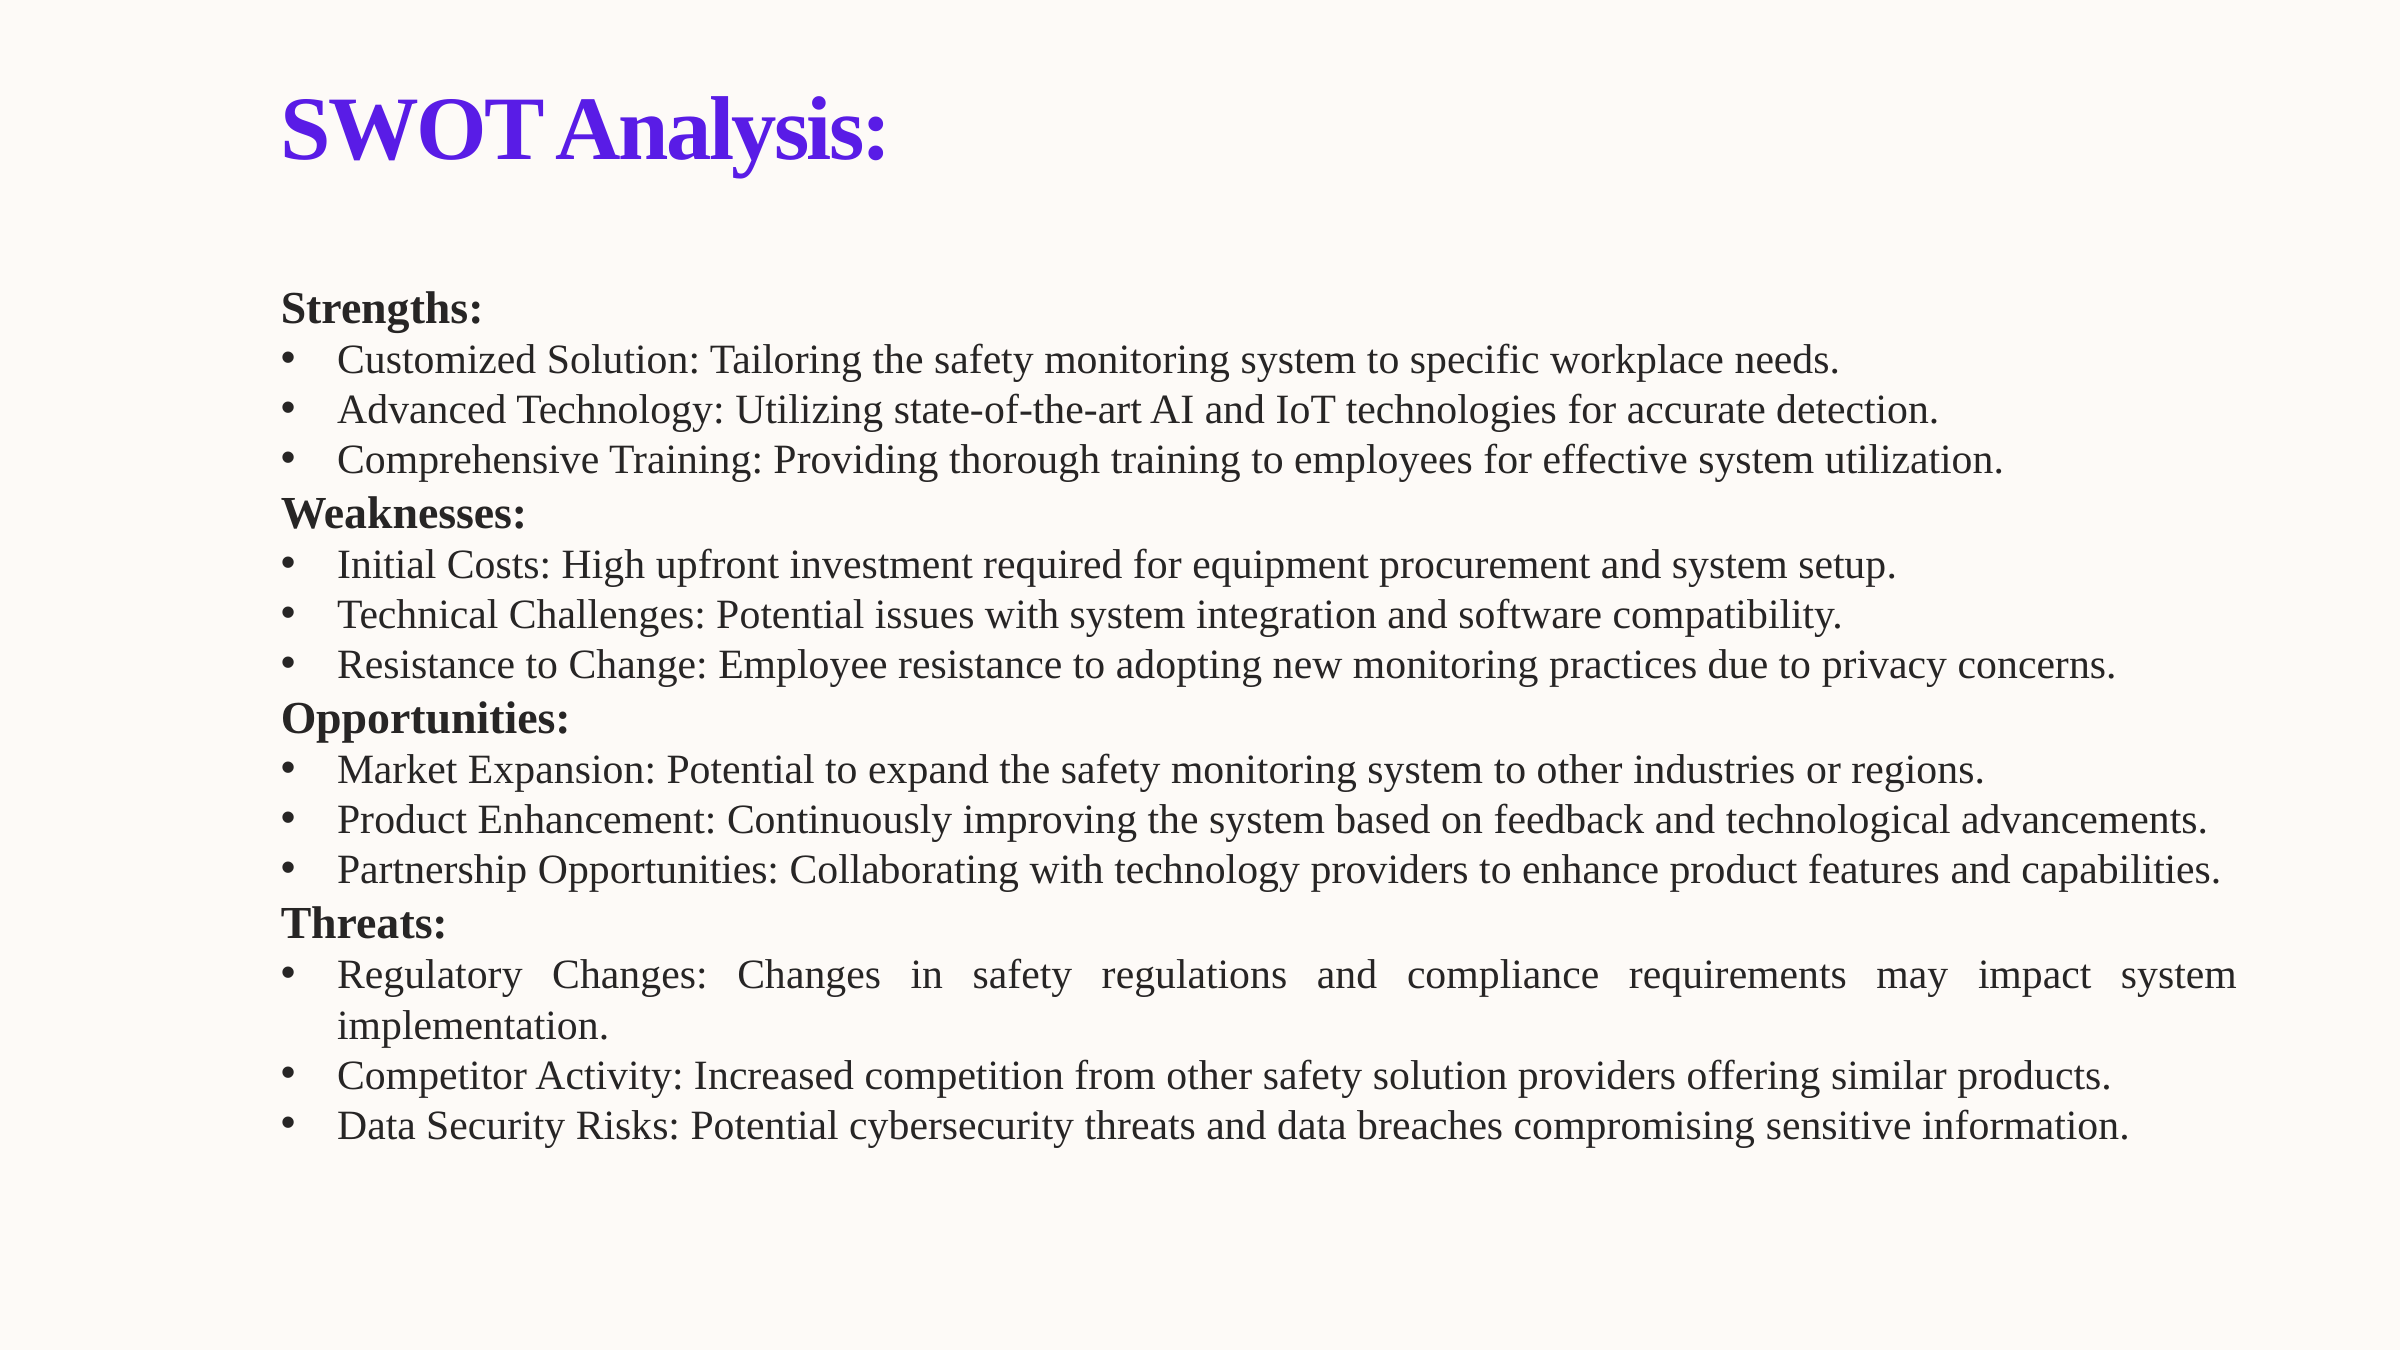

SWOT Analysis:

Strengths:
Customized Solution: Tailoring the safety monitoring system to specific workplace needs.
Advanced Technology: Utilizing state-of-the-art AI and IoT technologies for accurate detection.
Comprehensive Training: Providing thorough training to employees for effective system utilization.
Weaknesses:
Initial Costs: High upfront investment required for equipment procurement and system setup.
Technical Challenges: Potential issues with system integration and software compatibility.
Resistance to Change: Employee resistance to adopting new monitoring practices due to privacy concerns.
Opportunities:
Market Expansion: Potential to expand the safety monitoring system to other industries or regions.
Product Enhancement: Continuously improving the system based on feedback and technological advancements.
Partnership Opportunities: Collaborating with technology providers to enhance product features and capabilities.
Threats:
Regulatory Changes: Changes in safety regulations and compliance requirements may impact system implementation.
Competitor Activity: Increased competition from other safety solution providers offering similar products.
Data Security Risks: Potential cybersecurity threats and data breaches compromising sensitive information.